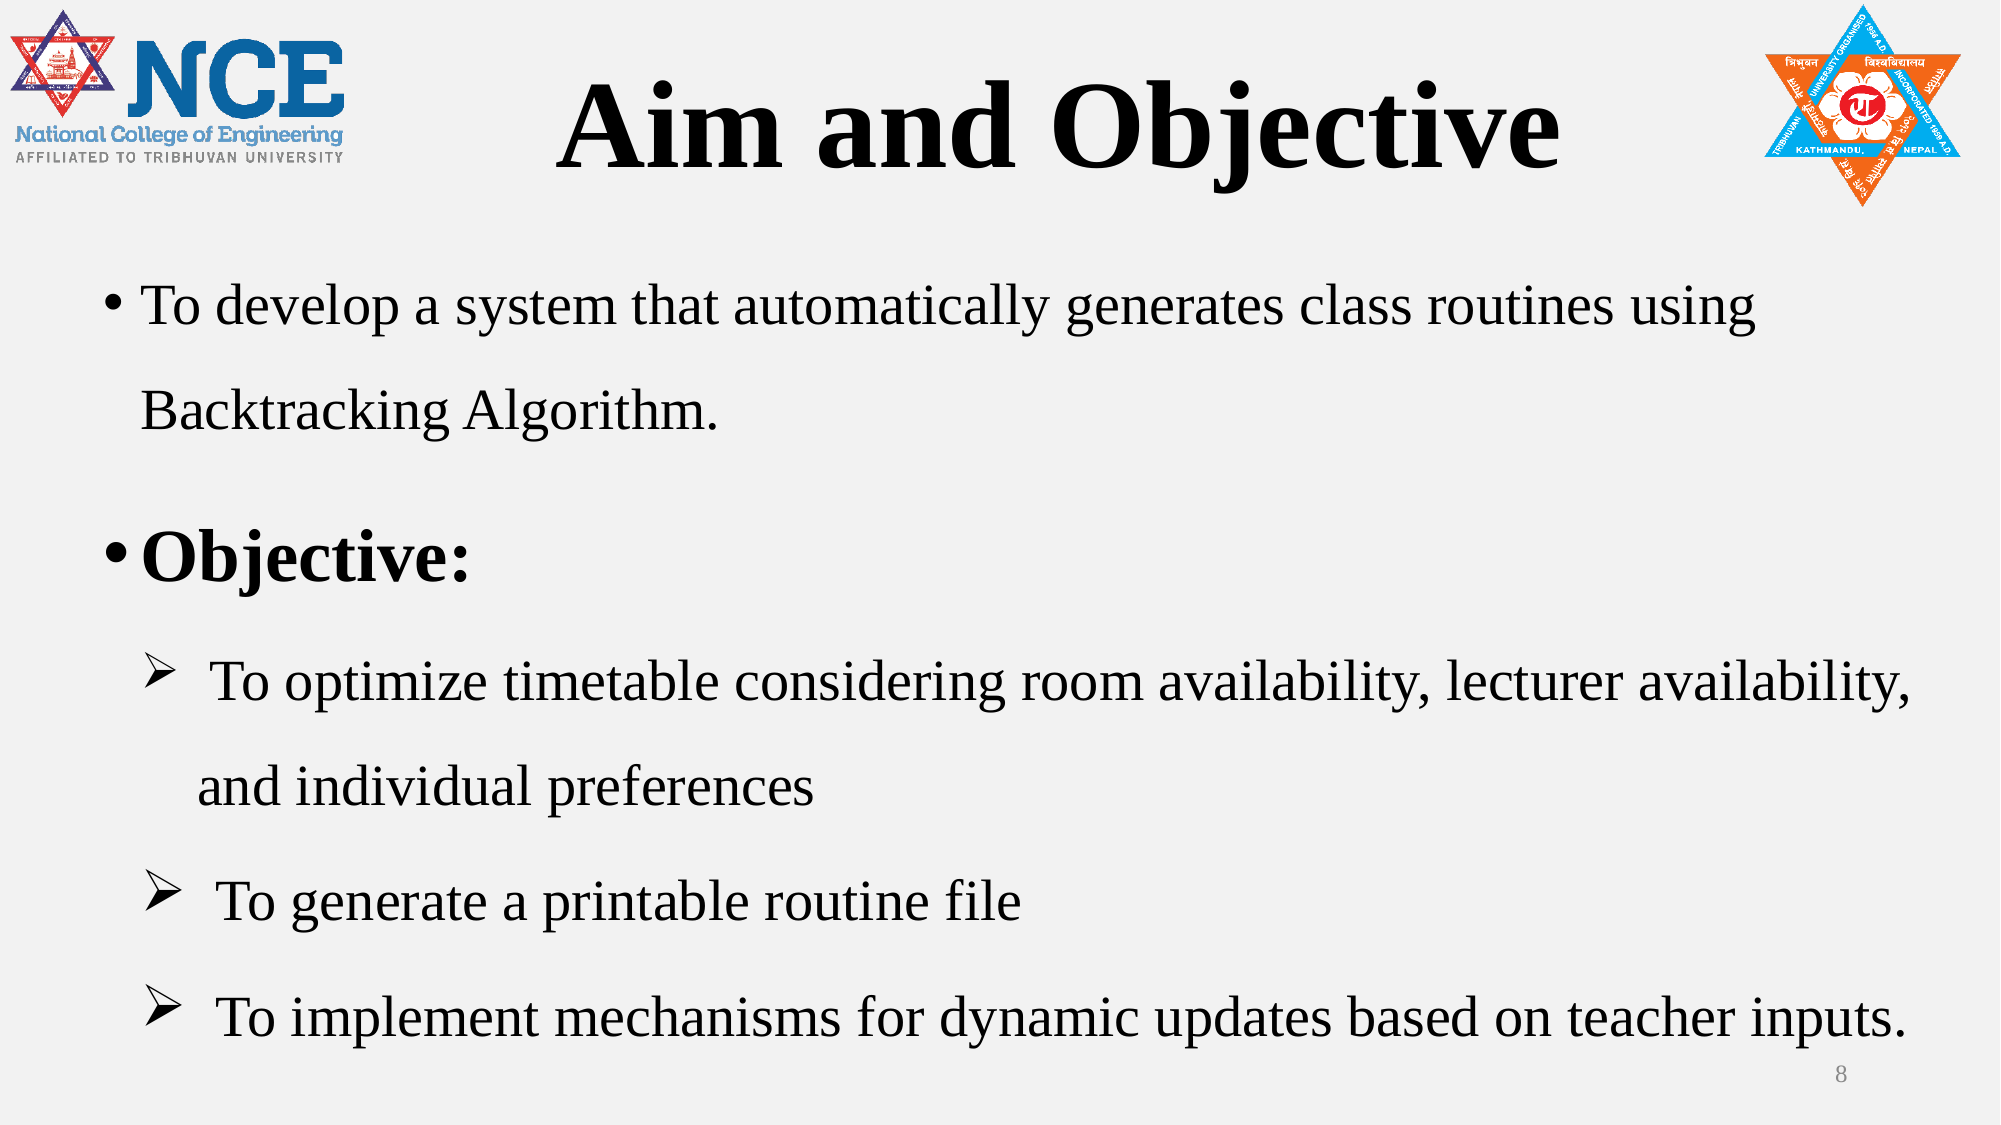

# Aim and Objective
To develop a system that automatically generates class routines using Backtracking Algorithm.
Objective:
 To optimize timetable considering room availability, lecturer availability, and individual preferences
To generate a printable routine file
To implement mechanisms for dynamic updates based on teacher inputs.

8